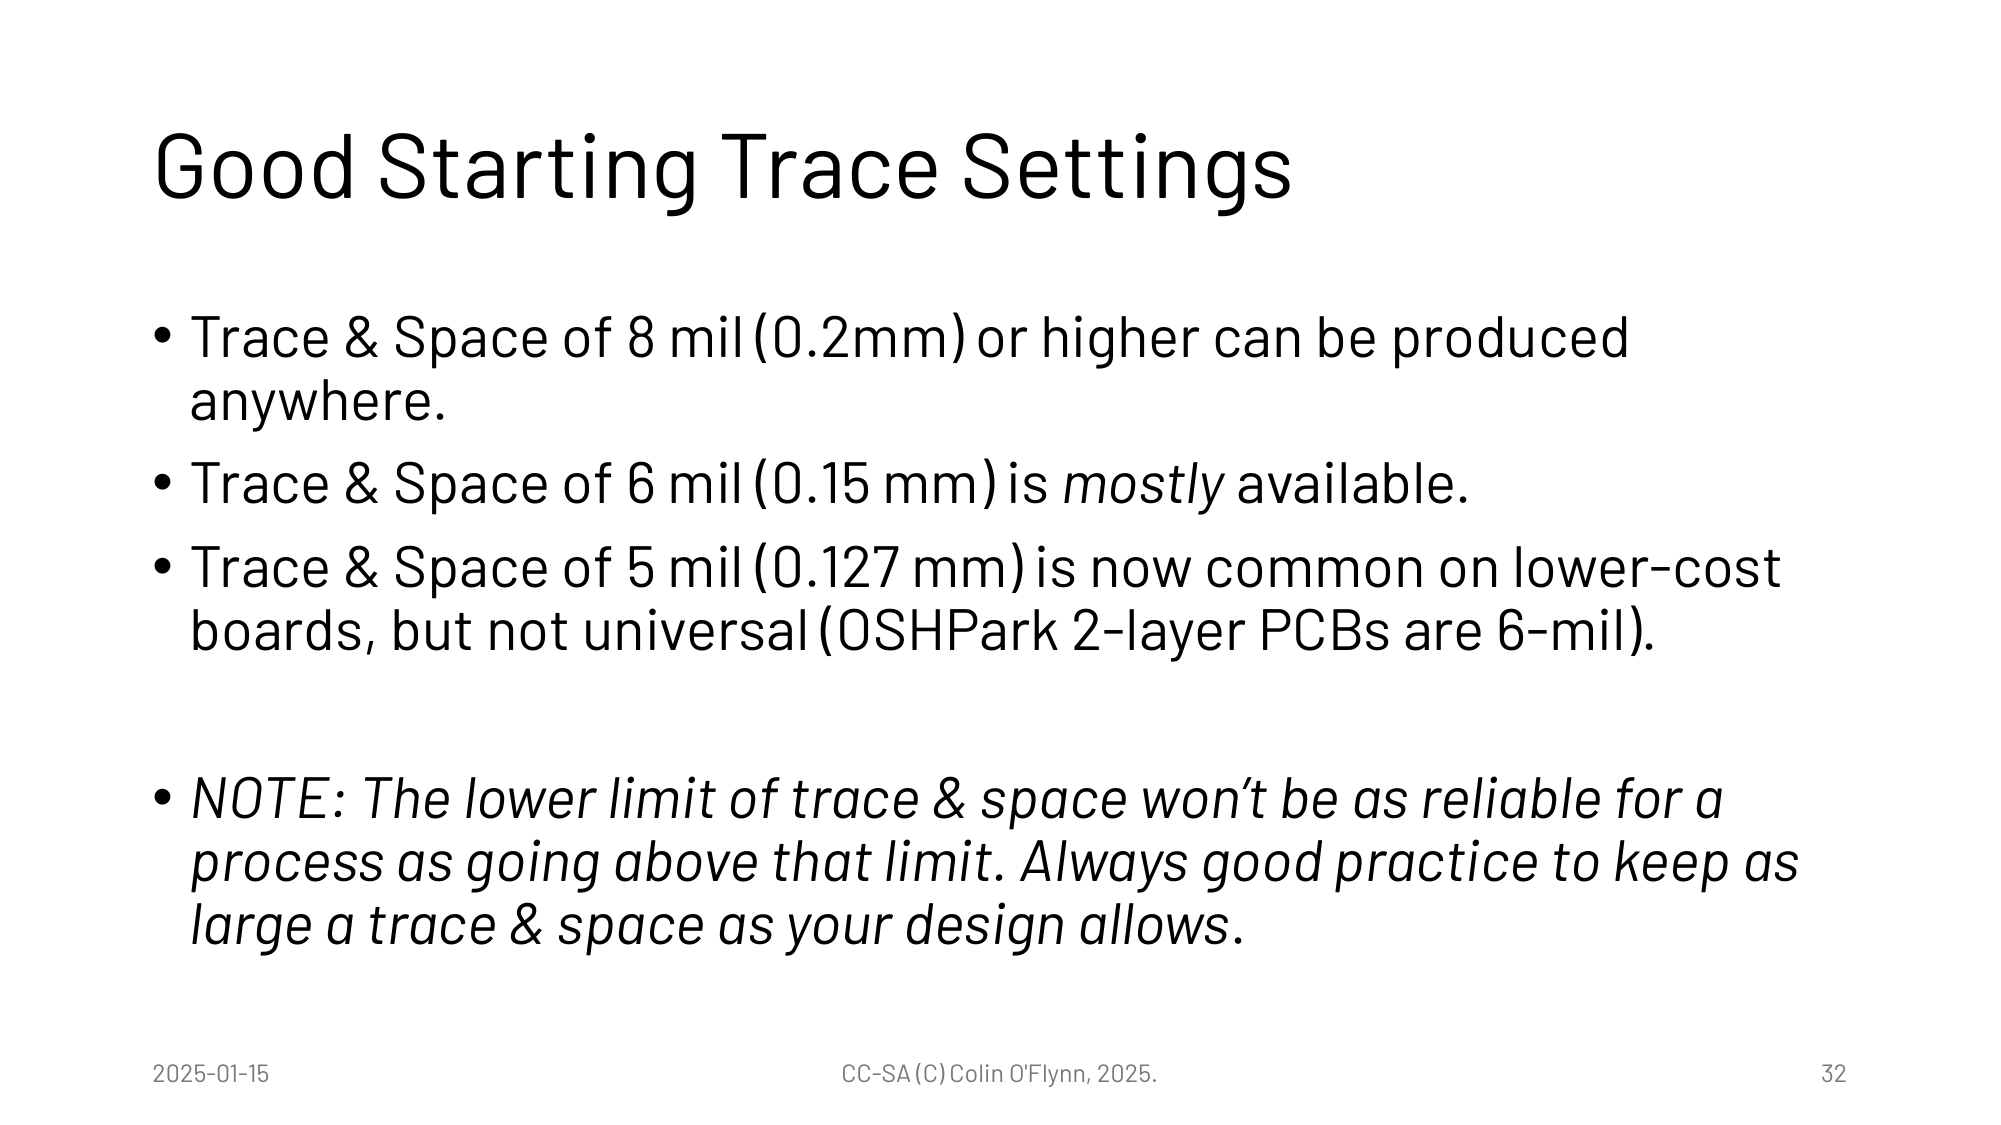

# Good Starting Trace Settings
Trace & Space of 8 mil (0.2mm) or higher can be produced anywhere.
Trace & Space of 6 mil (0.15 mm) is mostly available.
Trace & Space of 5 mil (0.127 mm) is now common on lower-cost boards, but not universal (OSHPark 2-layer PCBs are 6-mil).

NOTE: The lower limit of trace & space won’t be as reliable for a process as going above that limit. Always good practice to keep as large a trace & space as your design allows.

2025-01-15
CC-SA (C) Colin O'Flynn, 2025.
32